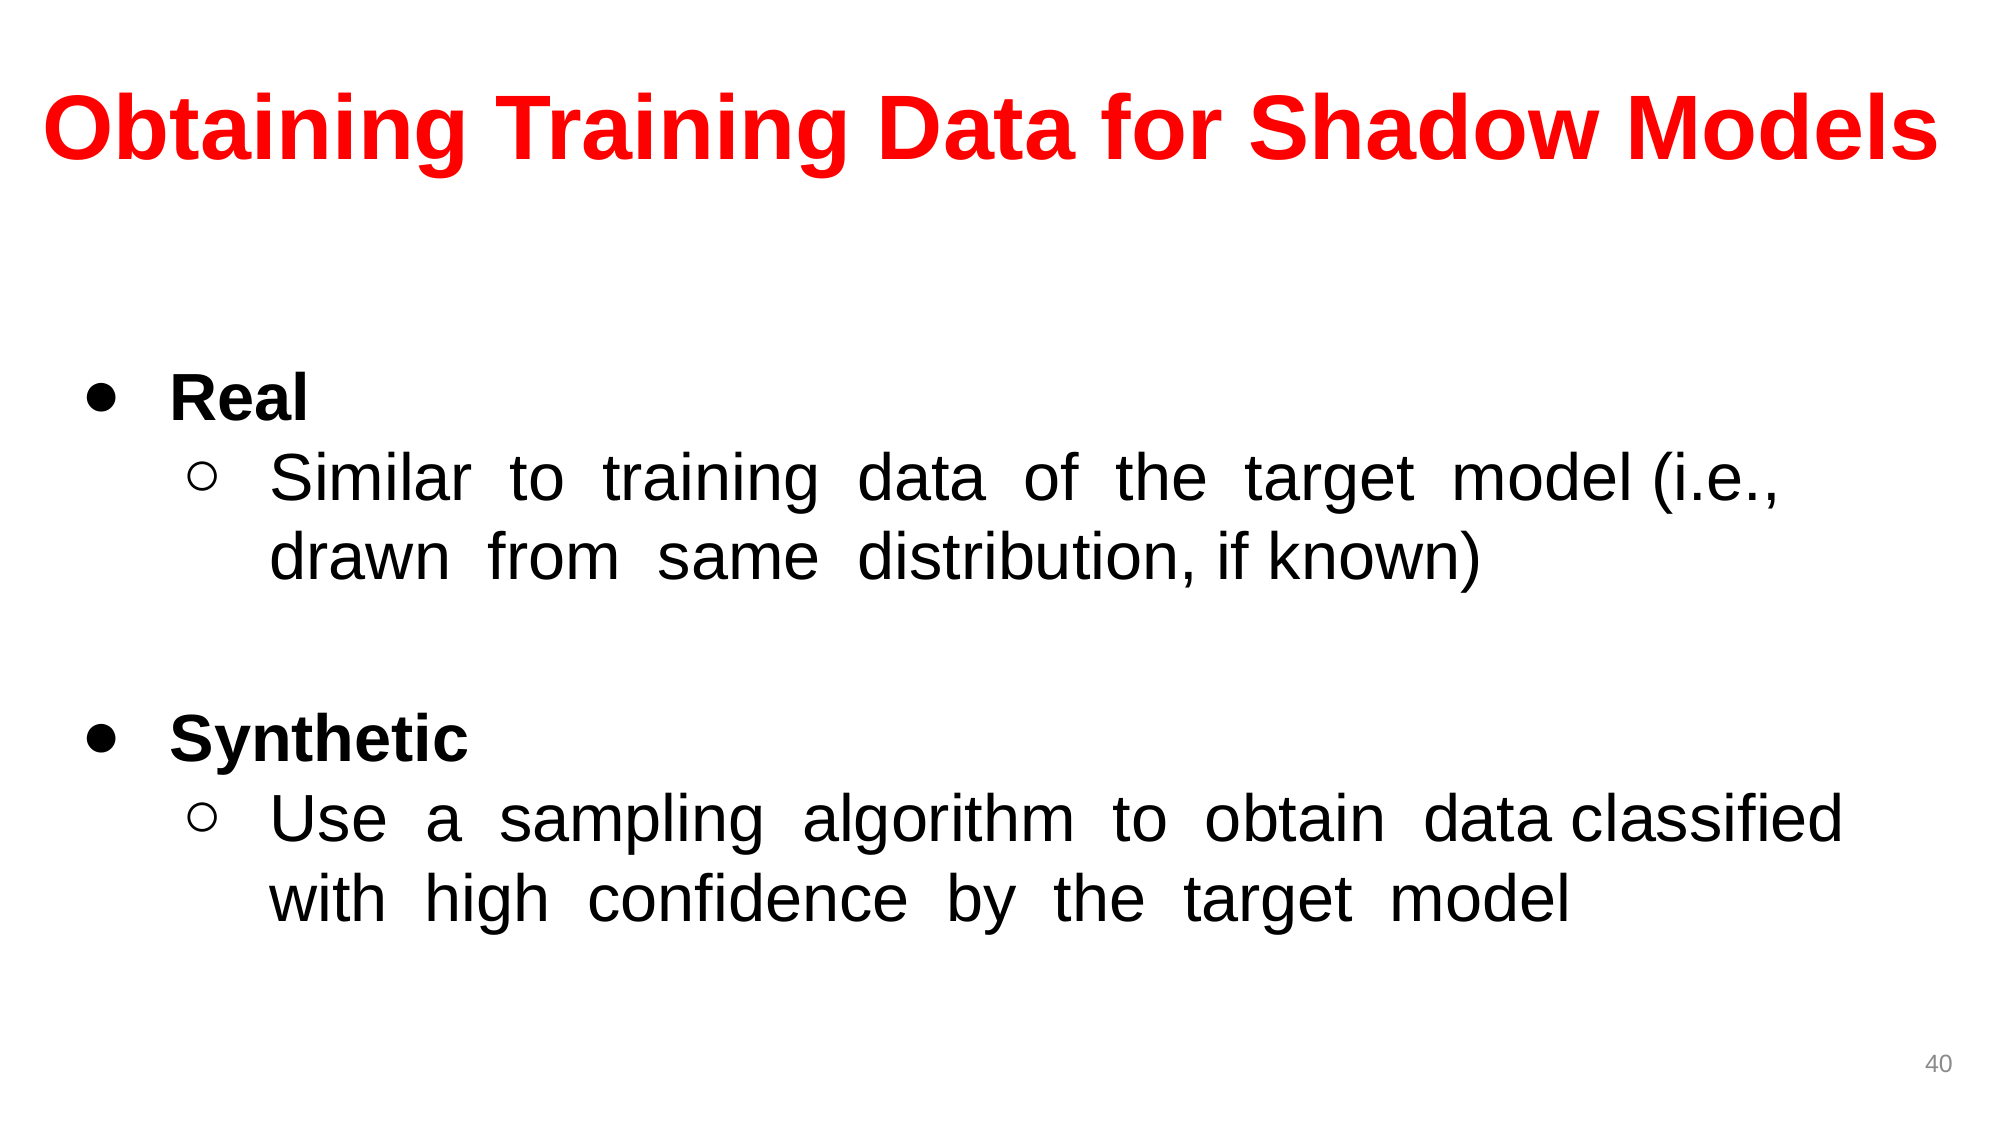

# Obtaining Training Data for Shadow Models
Real
Similar  to  training  data  of  the  target  model (i.e.,  drawn  from  same  distribution, if known)

Synthetic
Use  a  sampling  algorithm  to  obtain  data classified  with  high  confidence  by  the  target  model

40